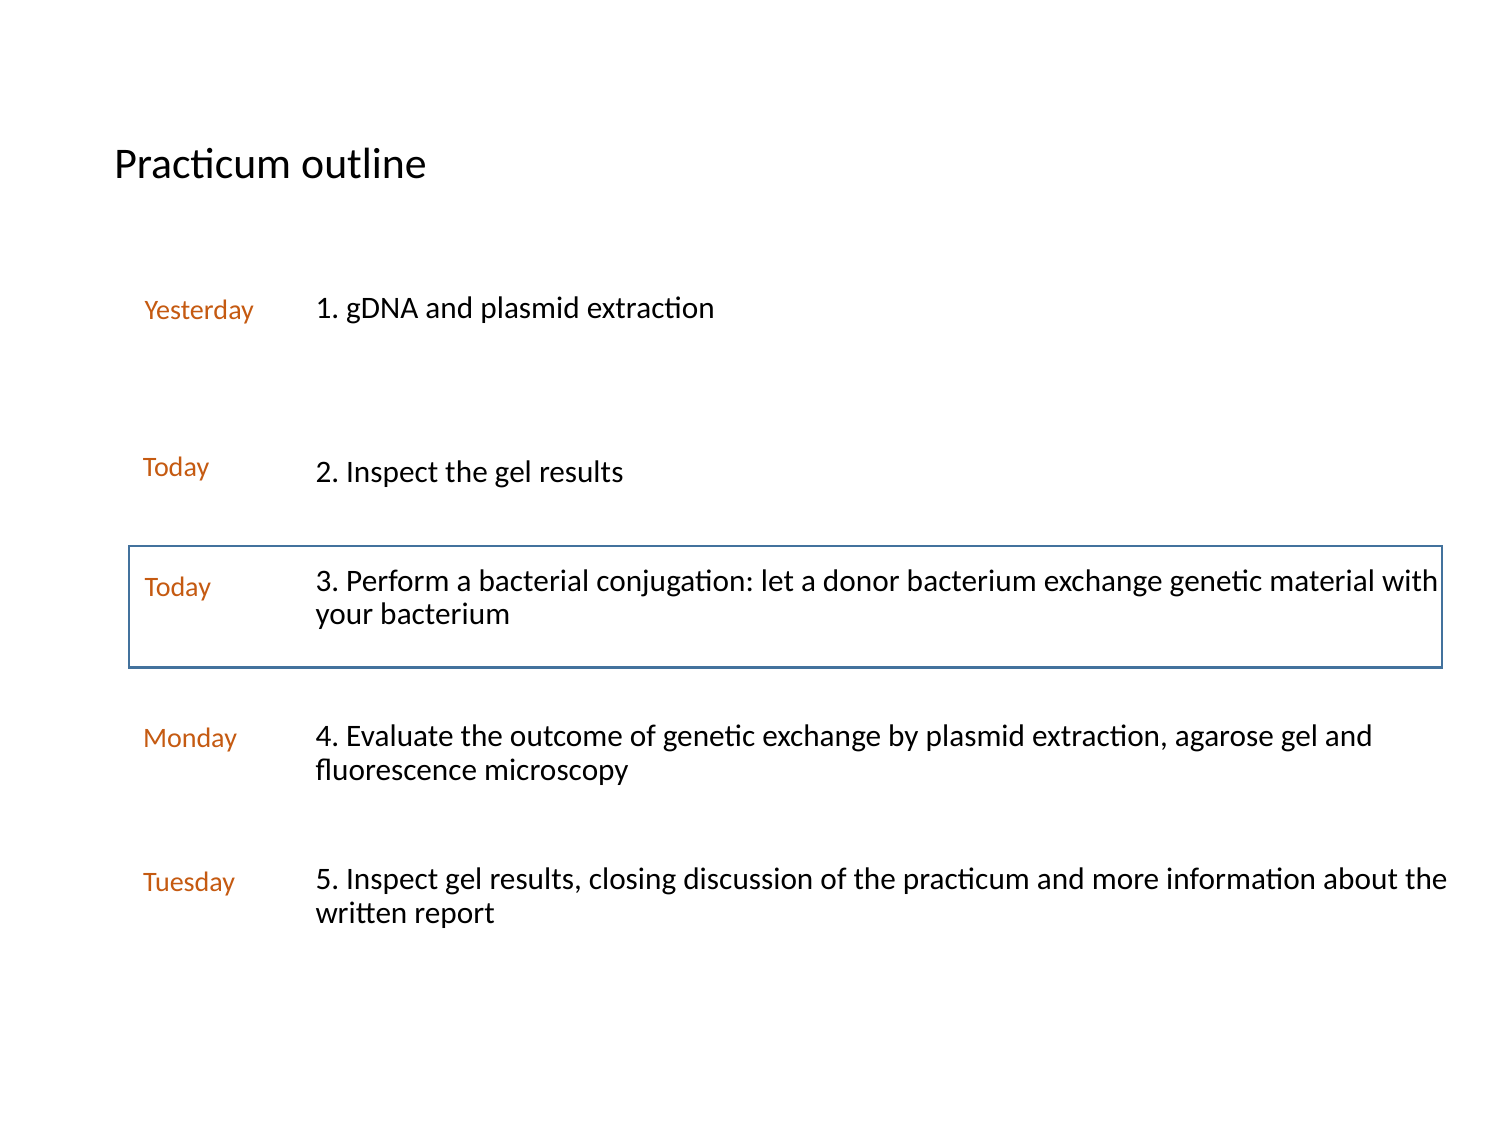

# Practicum outline
Yesterday
1. gDNA and plasmid extraction

2. Inspect the gel results

3. Perform a bacterial conjugation: let a donor bacterium exchange genetic material with your bacterium
4. Evaluate the outcome of genetic exchange by plasmid extraction, agarose gel and fluorescence microscopy

5. Inspect gel results, closing discussion of the practicum and more information about the written report

Today

Today

Monday
Tuesday